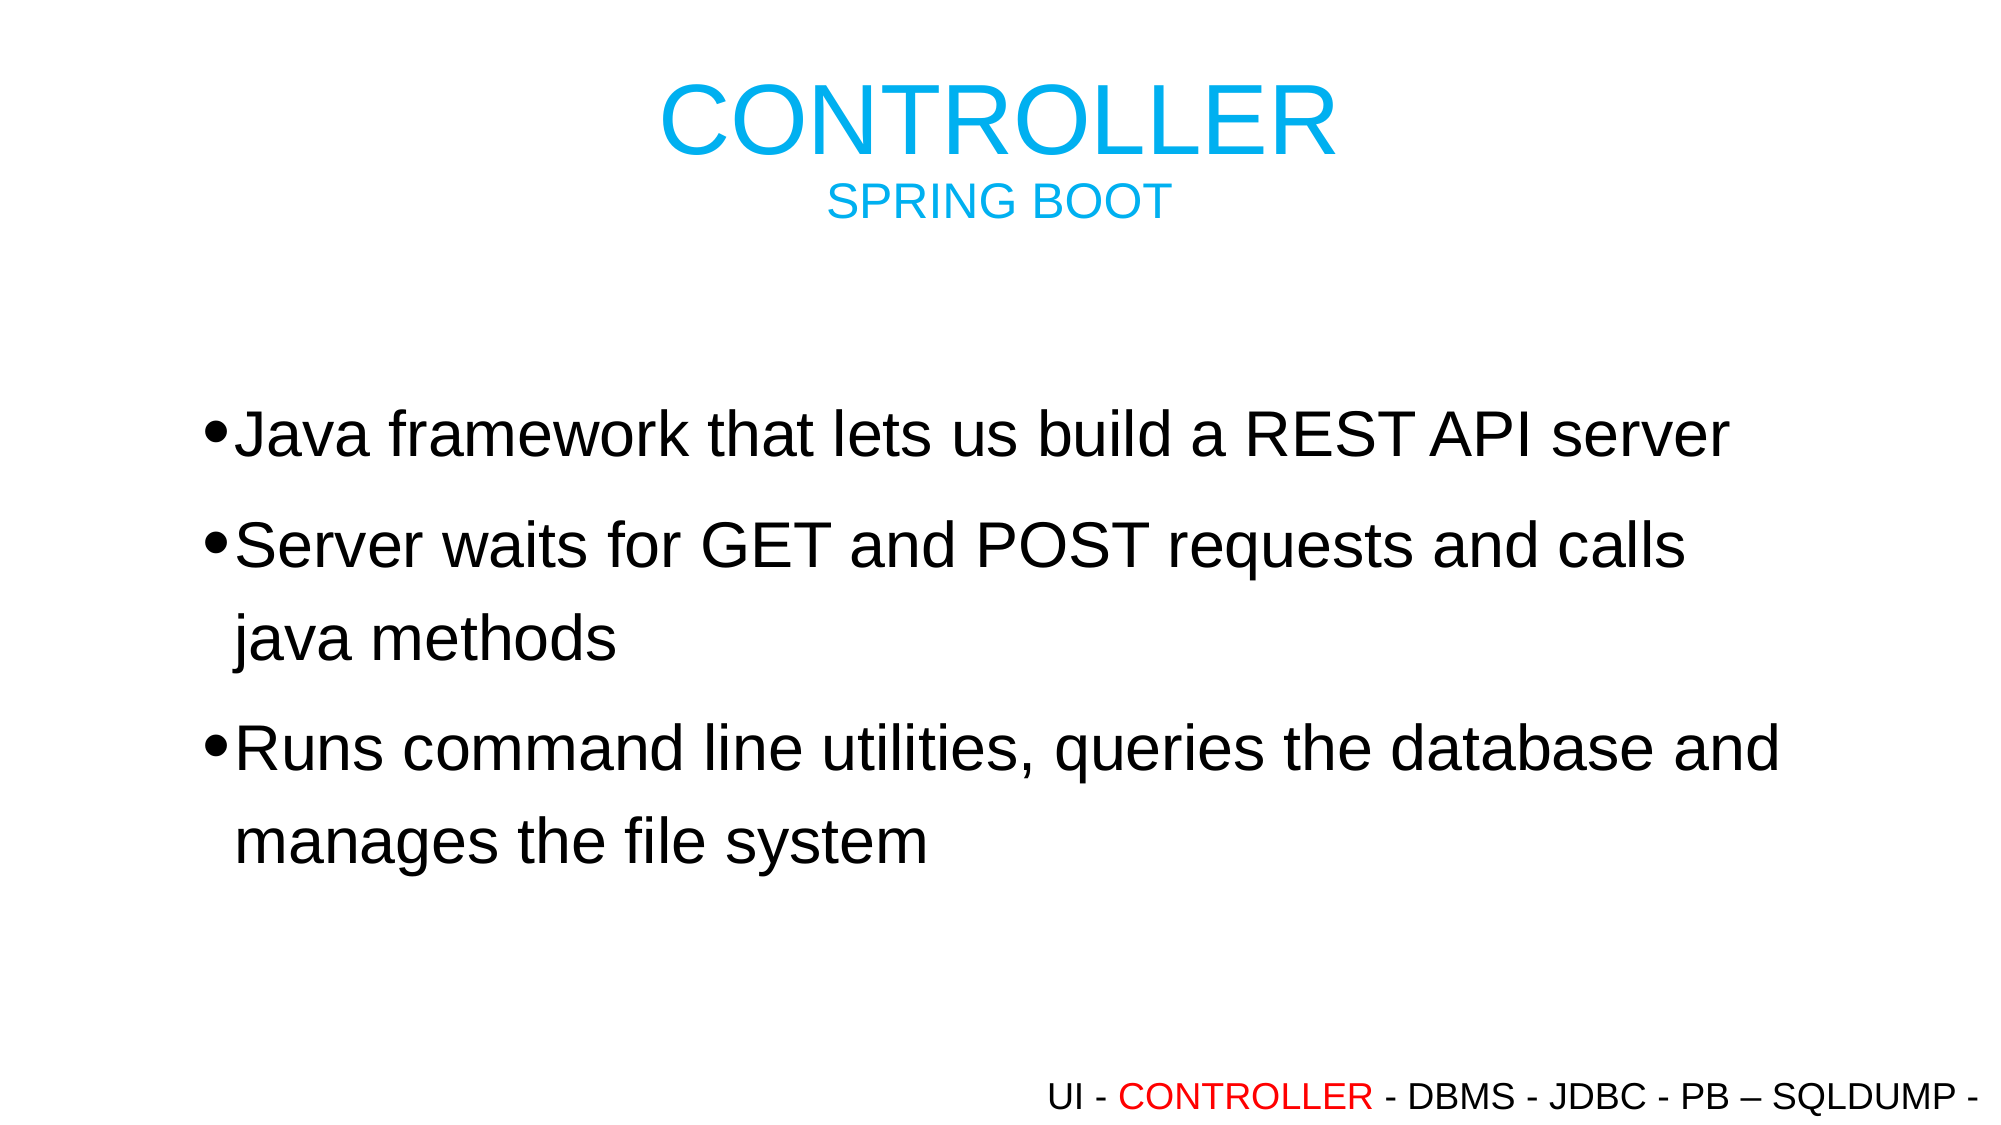

# controller Spring boot
Java framework that lets us build a REST API server
Server waits for GET and POST requests and calls java methods
Runs command line utilities, queries the database and manages the file system
UI - CONTROLLER - DBMS - JDBC - PB – SQLDUMP - MEB - FT